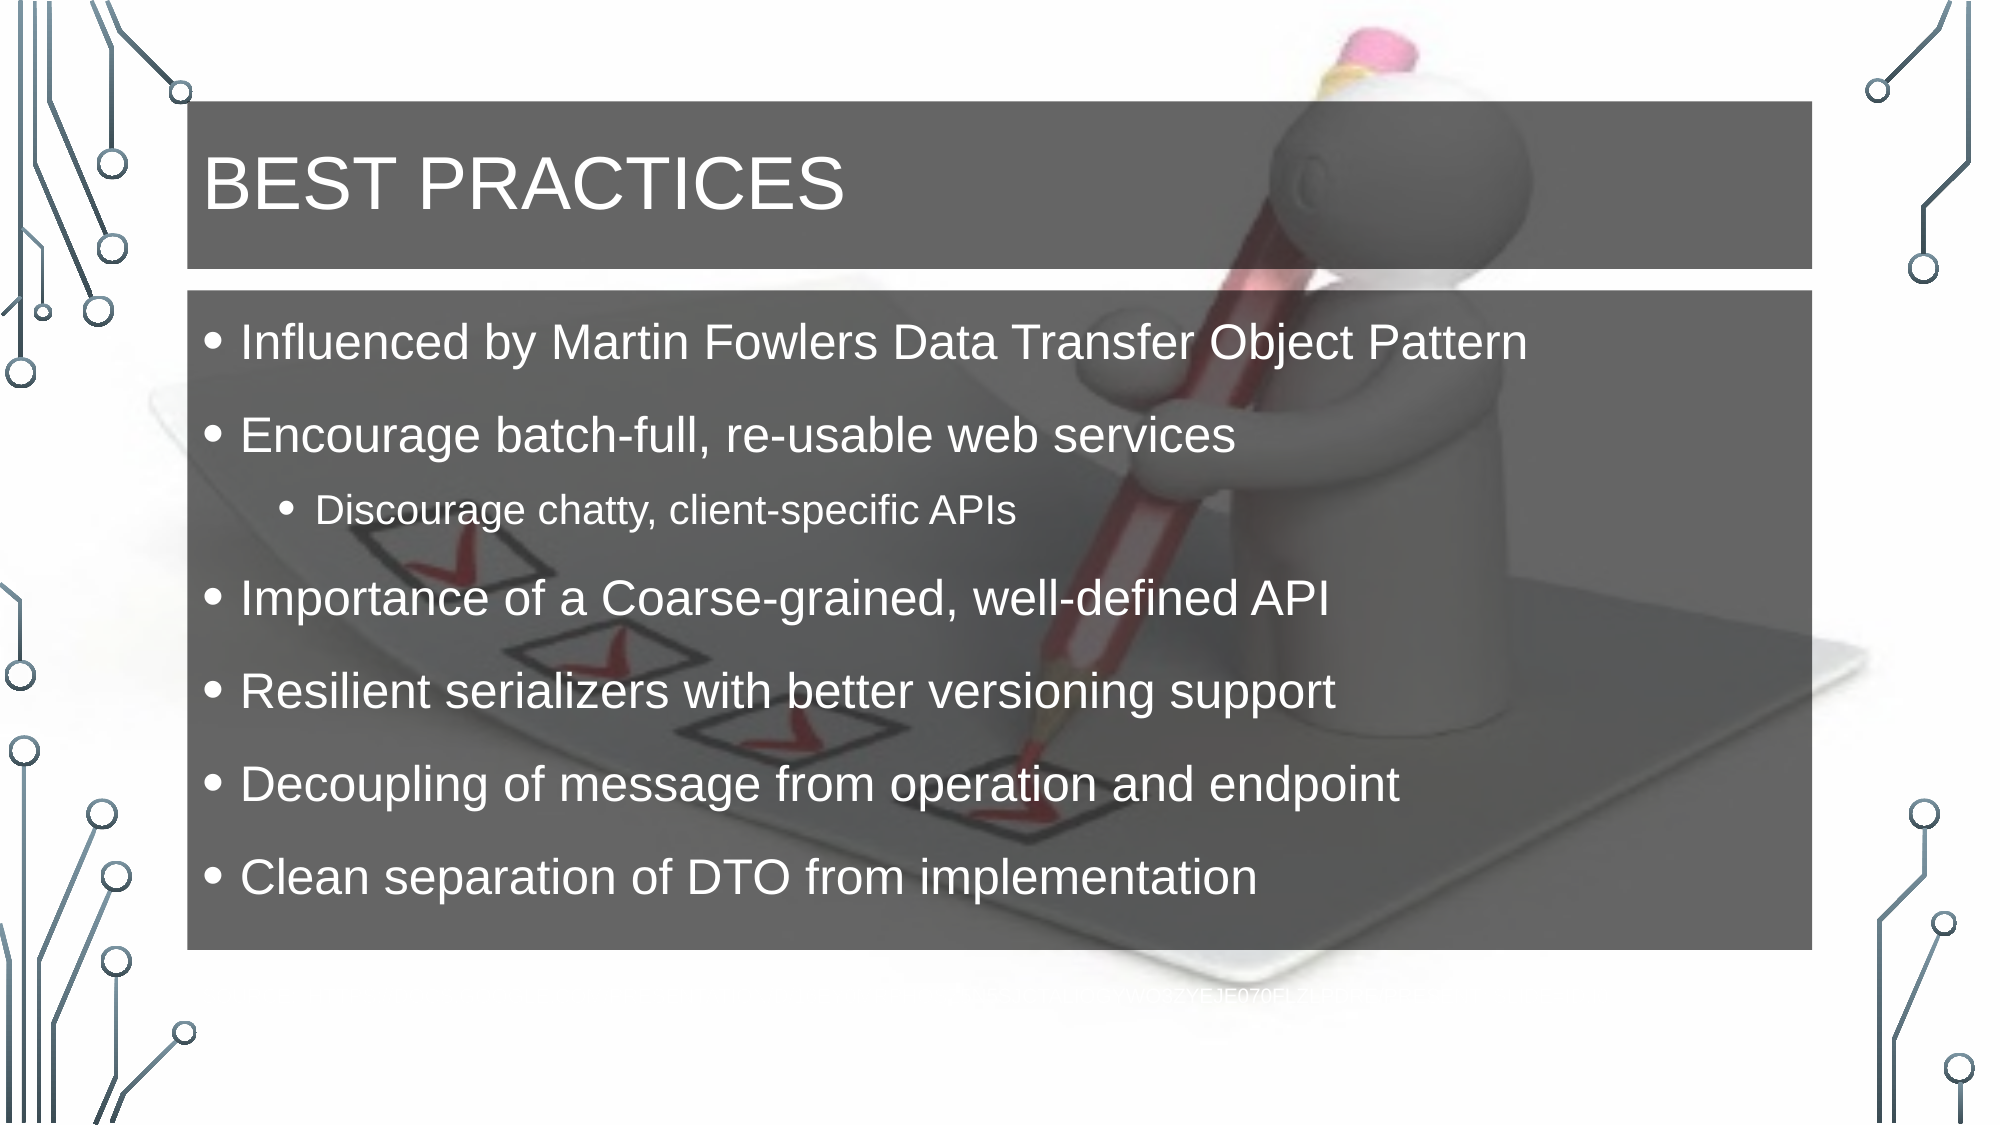

# Best Practices
Influenced by Martin Fowlers Data Transfer Object Pattern
Encourage batch-full, re-usable web services
Discourage chatty, client-specific APIs
Importance of a Coarse-grained, well-defined API
Resilient serializers with better versioning support
Decoupling of message from operation and endpoint
Clean separation of DTO from implementation

Source:  https://docs.google.com/presentation/d/16ey0MrpHOSz5N5sjctAliOgYWO3ZYeJe070fLZlPdrE/present#slide=id.i0